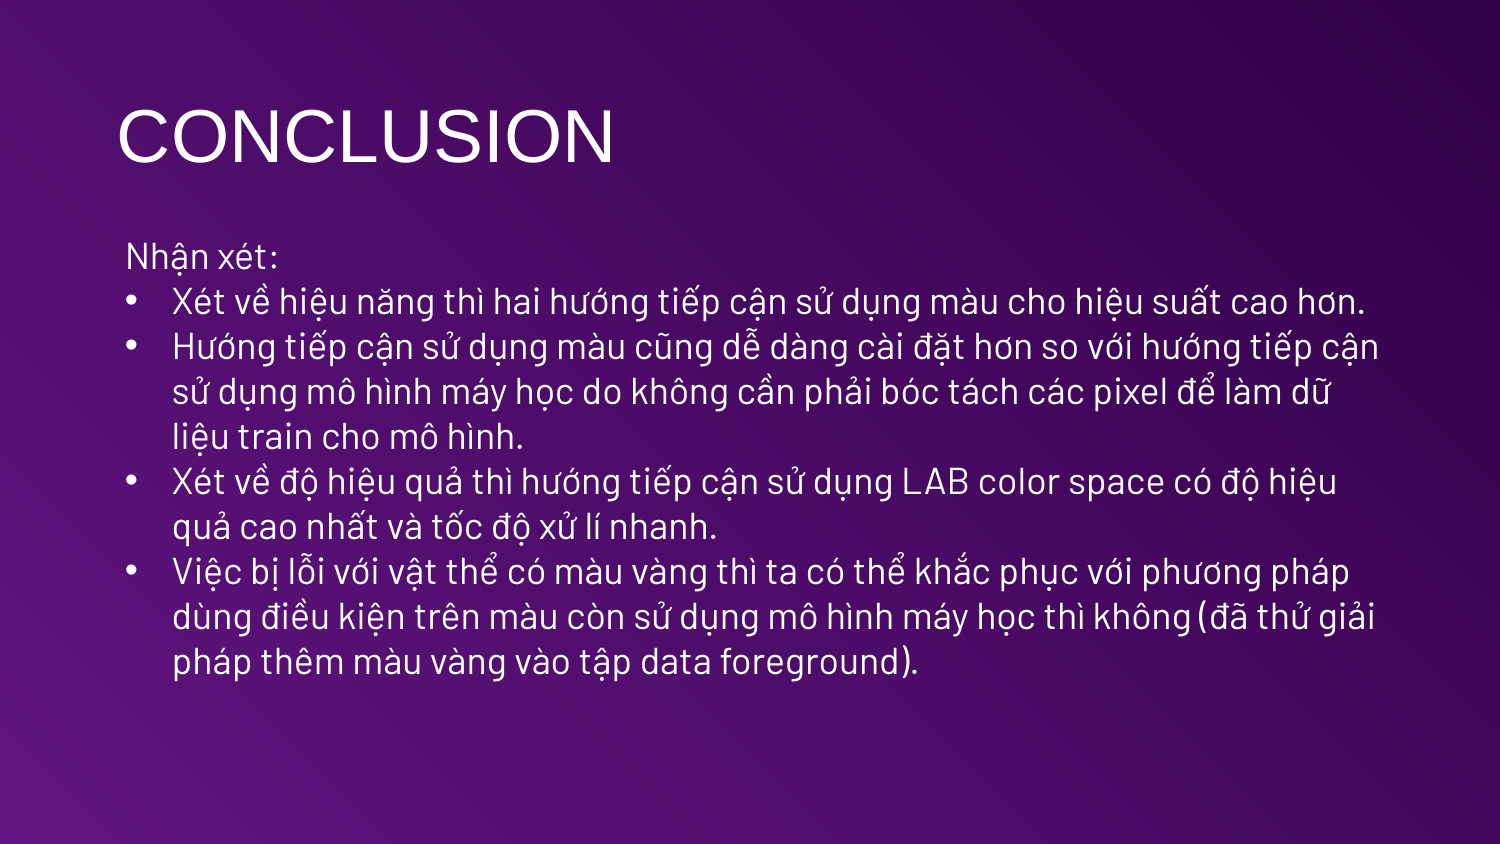

# CONCLUSION
Nhận xét:
Xét về hiệu năng thì hai hướng tiếp cận sử dụng màu cho hiệu suất cao hơn.
Hướng tiếp cận sử dụng màu cũng dễ dàng cài đặt hơn so với hướng tiếp cận sử dụng mô hình máy học do không cần phải bóc tách các pixel để làm dữ liệu train cho mô hình.
Xét về độ hiệu quả thì hướng tiếp cận sử dụng LAB color space có độ hiệu quả cao nhất và tốc độ xử lí nhanh.
Việc bị lỗi với vật thể có màu vàng thì ta có thể khắc phục với phương pháp dùng điều kiện trên màu còn sử dụng mô hình máy học thì không (đã thử giải pháp thêm màu vàng vào tập data foreground).